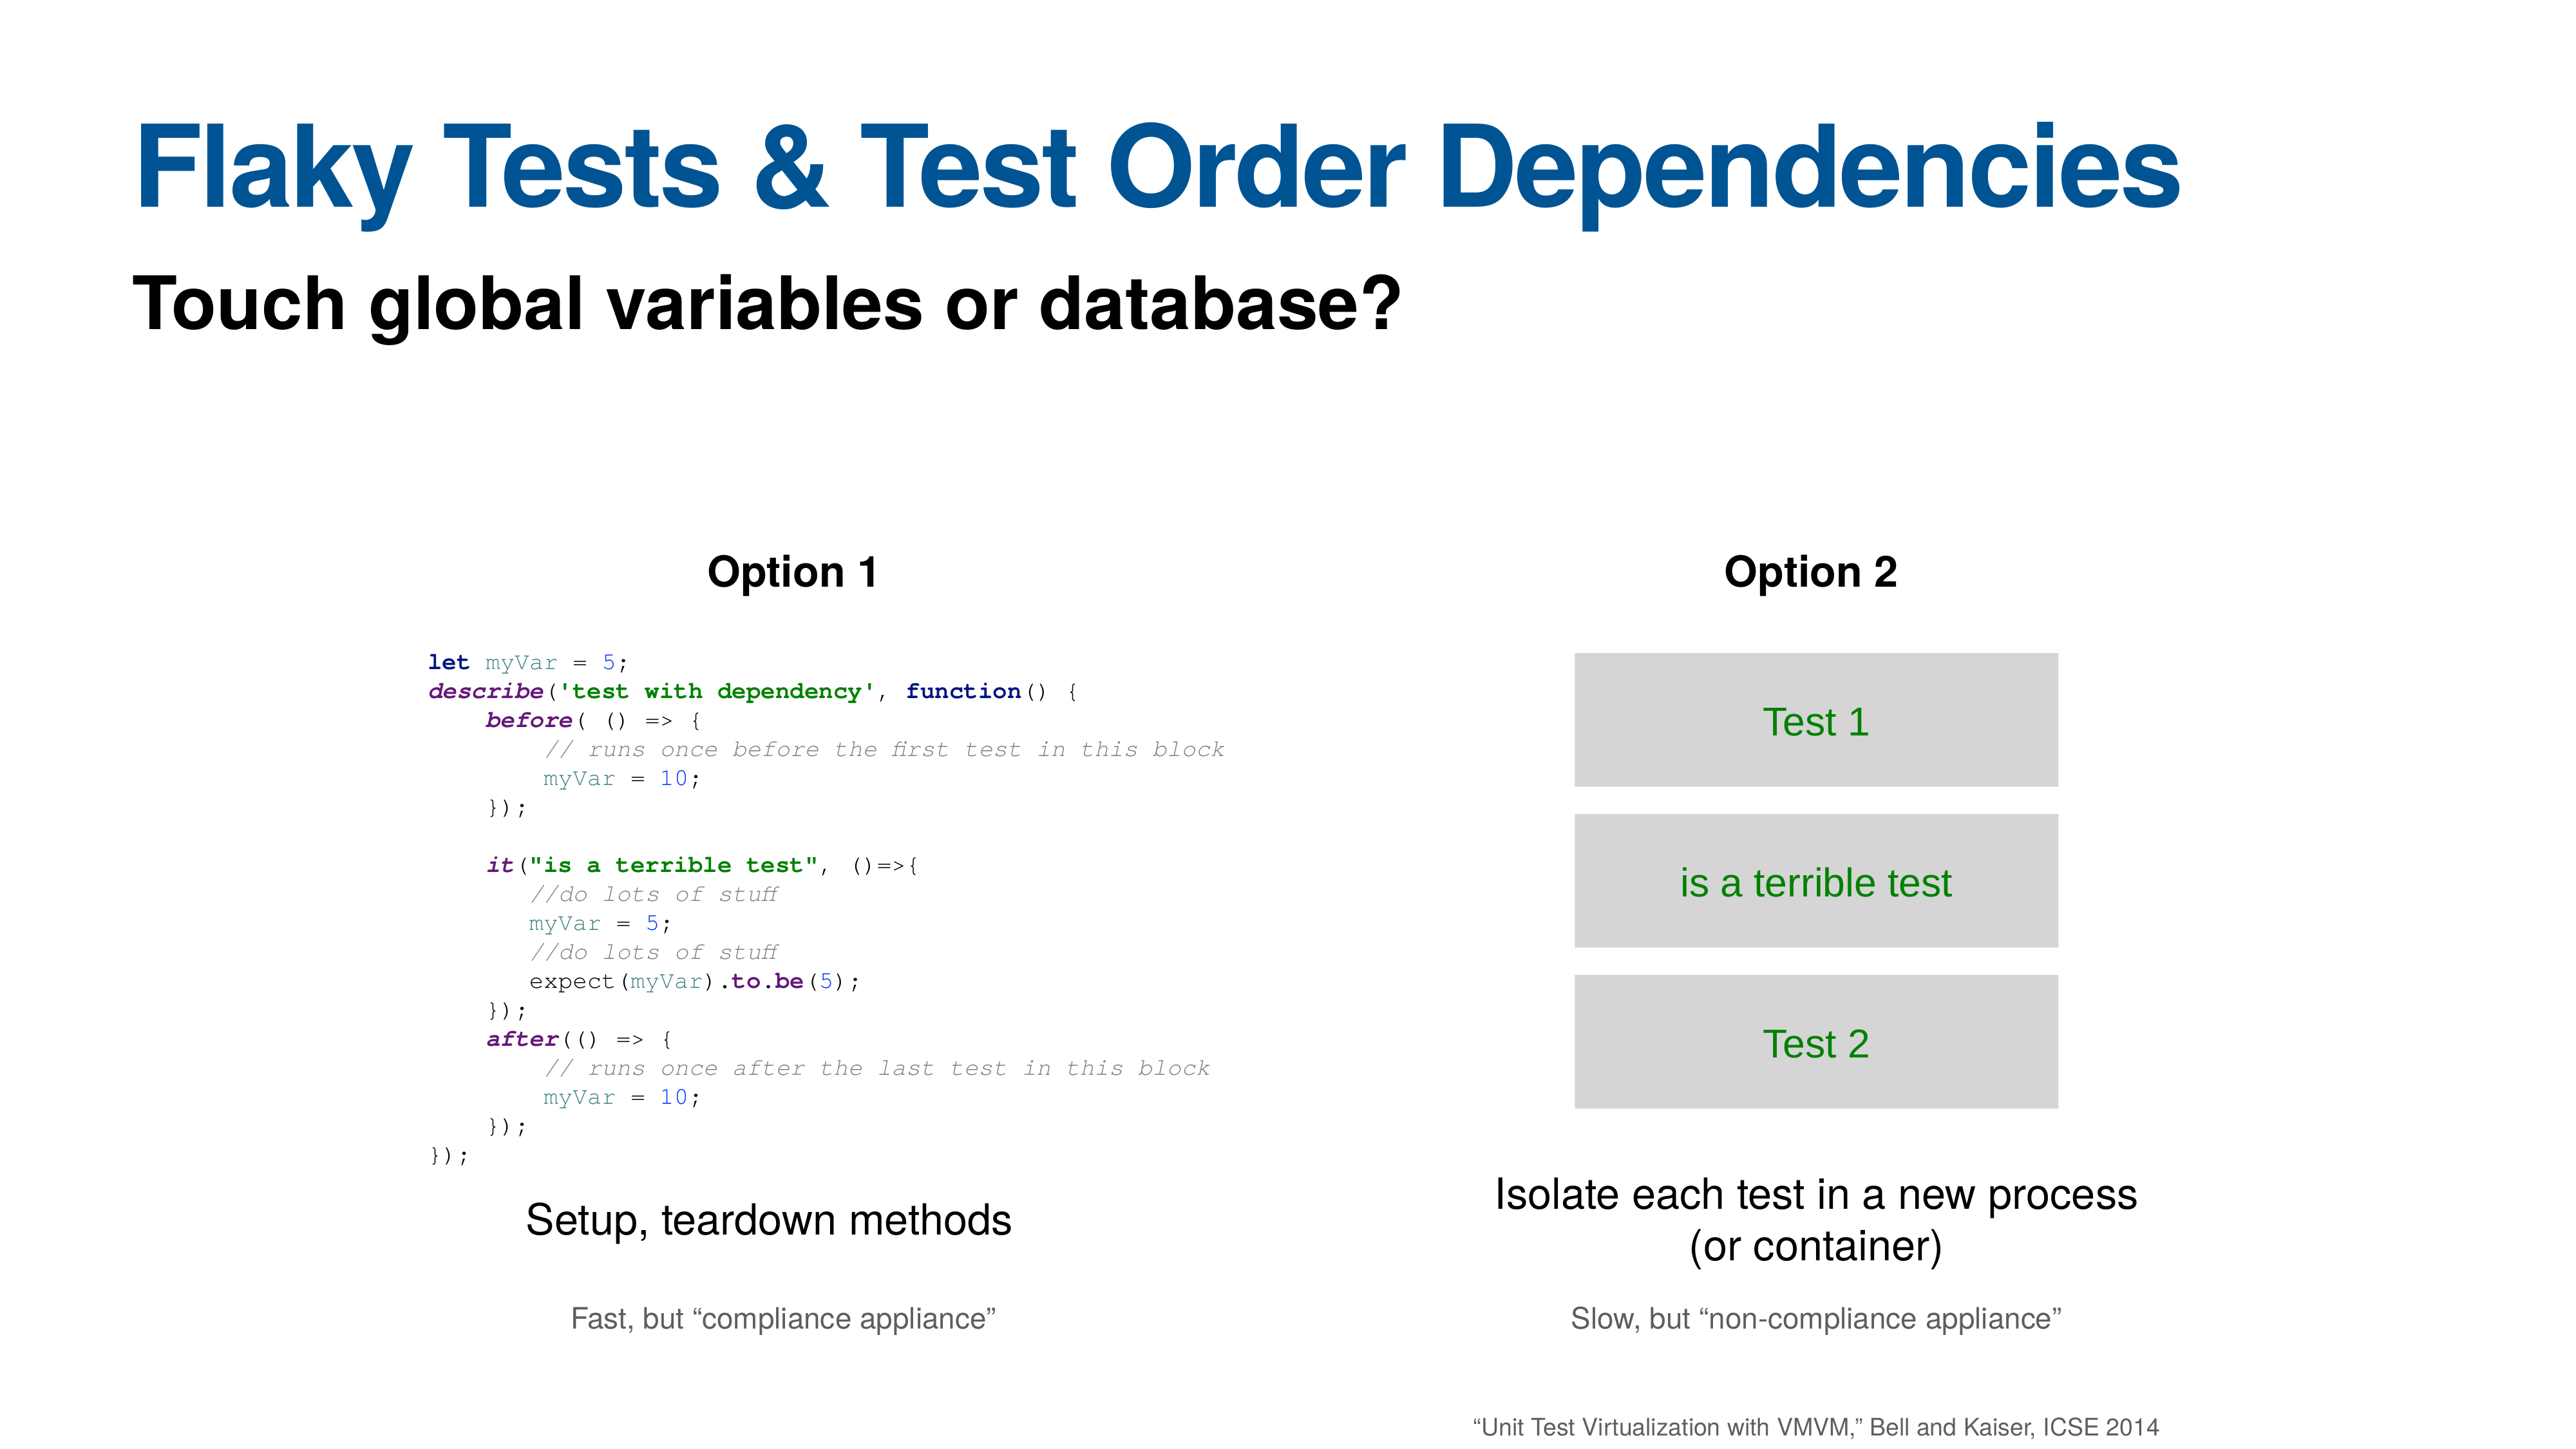

# Flaky Tests & Test Order Dependencies
Touch global variables or database?

Option 1
Option 2
let myVar = 5;
describe('test with dependency', function() {
    before( () => {
        // runs once before the first test in this block
        myVar = 10;
    });

    it("is a terrible test", ()=>{
       //do lots of stuff
       myVar = 5;
       //do lots of stuff
       expect(myVar).to.be(5);
    });
    after(() => {
        // runs once after the last test in this block
        myVar = 10;
    });
});
Test 1
is a terrible test
Test 2
Isolate each test in a new process
(or container)
Setup, teardown methods
Fast, but “compliance appliance”
Slow, but “non-compliance appliance”
“Unit Test Virtualization with VMVM,” Bell and Kaiser, ICSE 2014